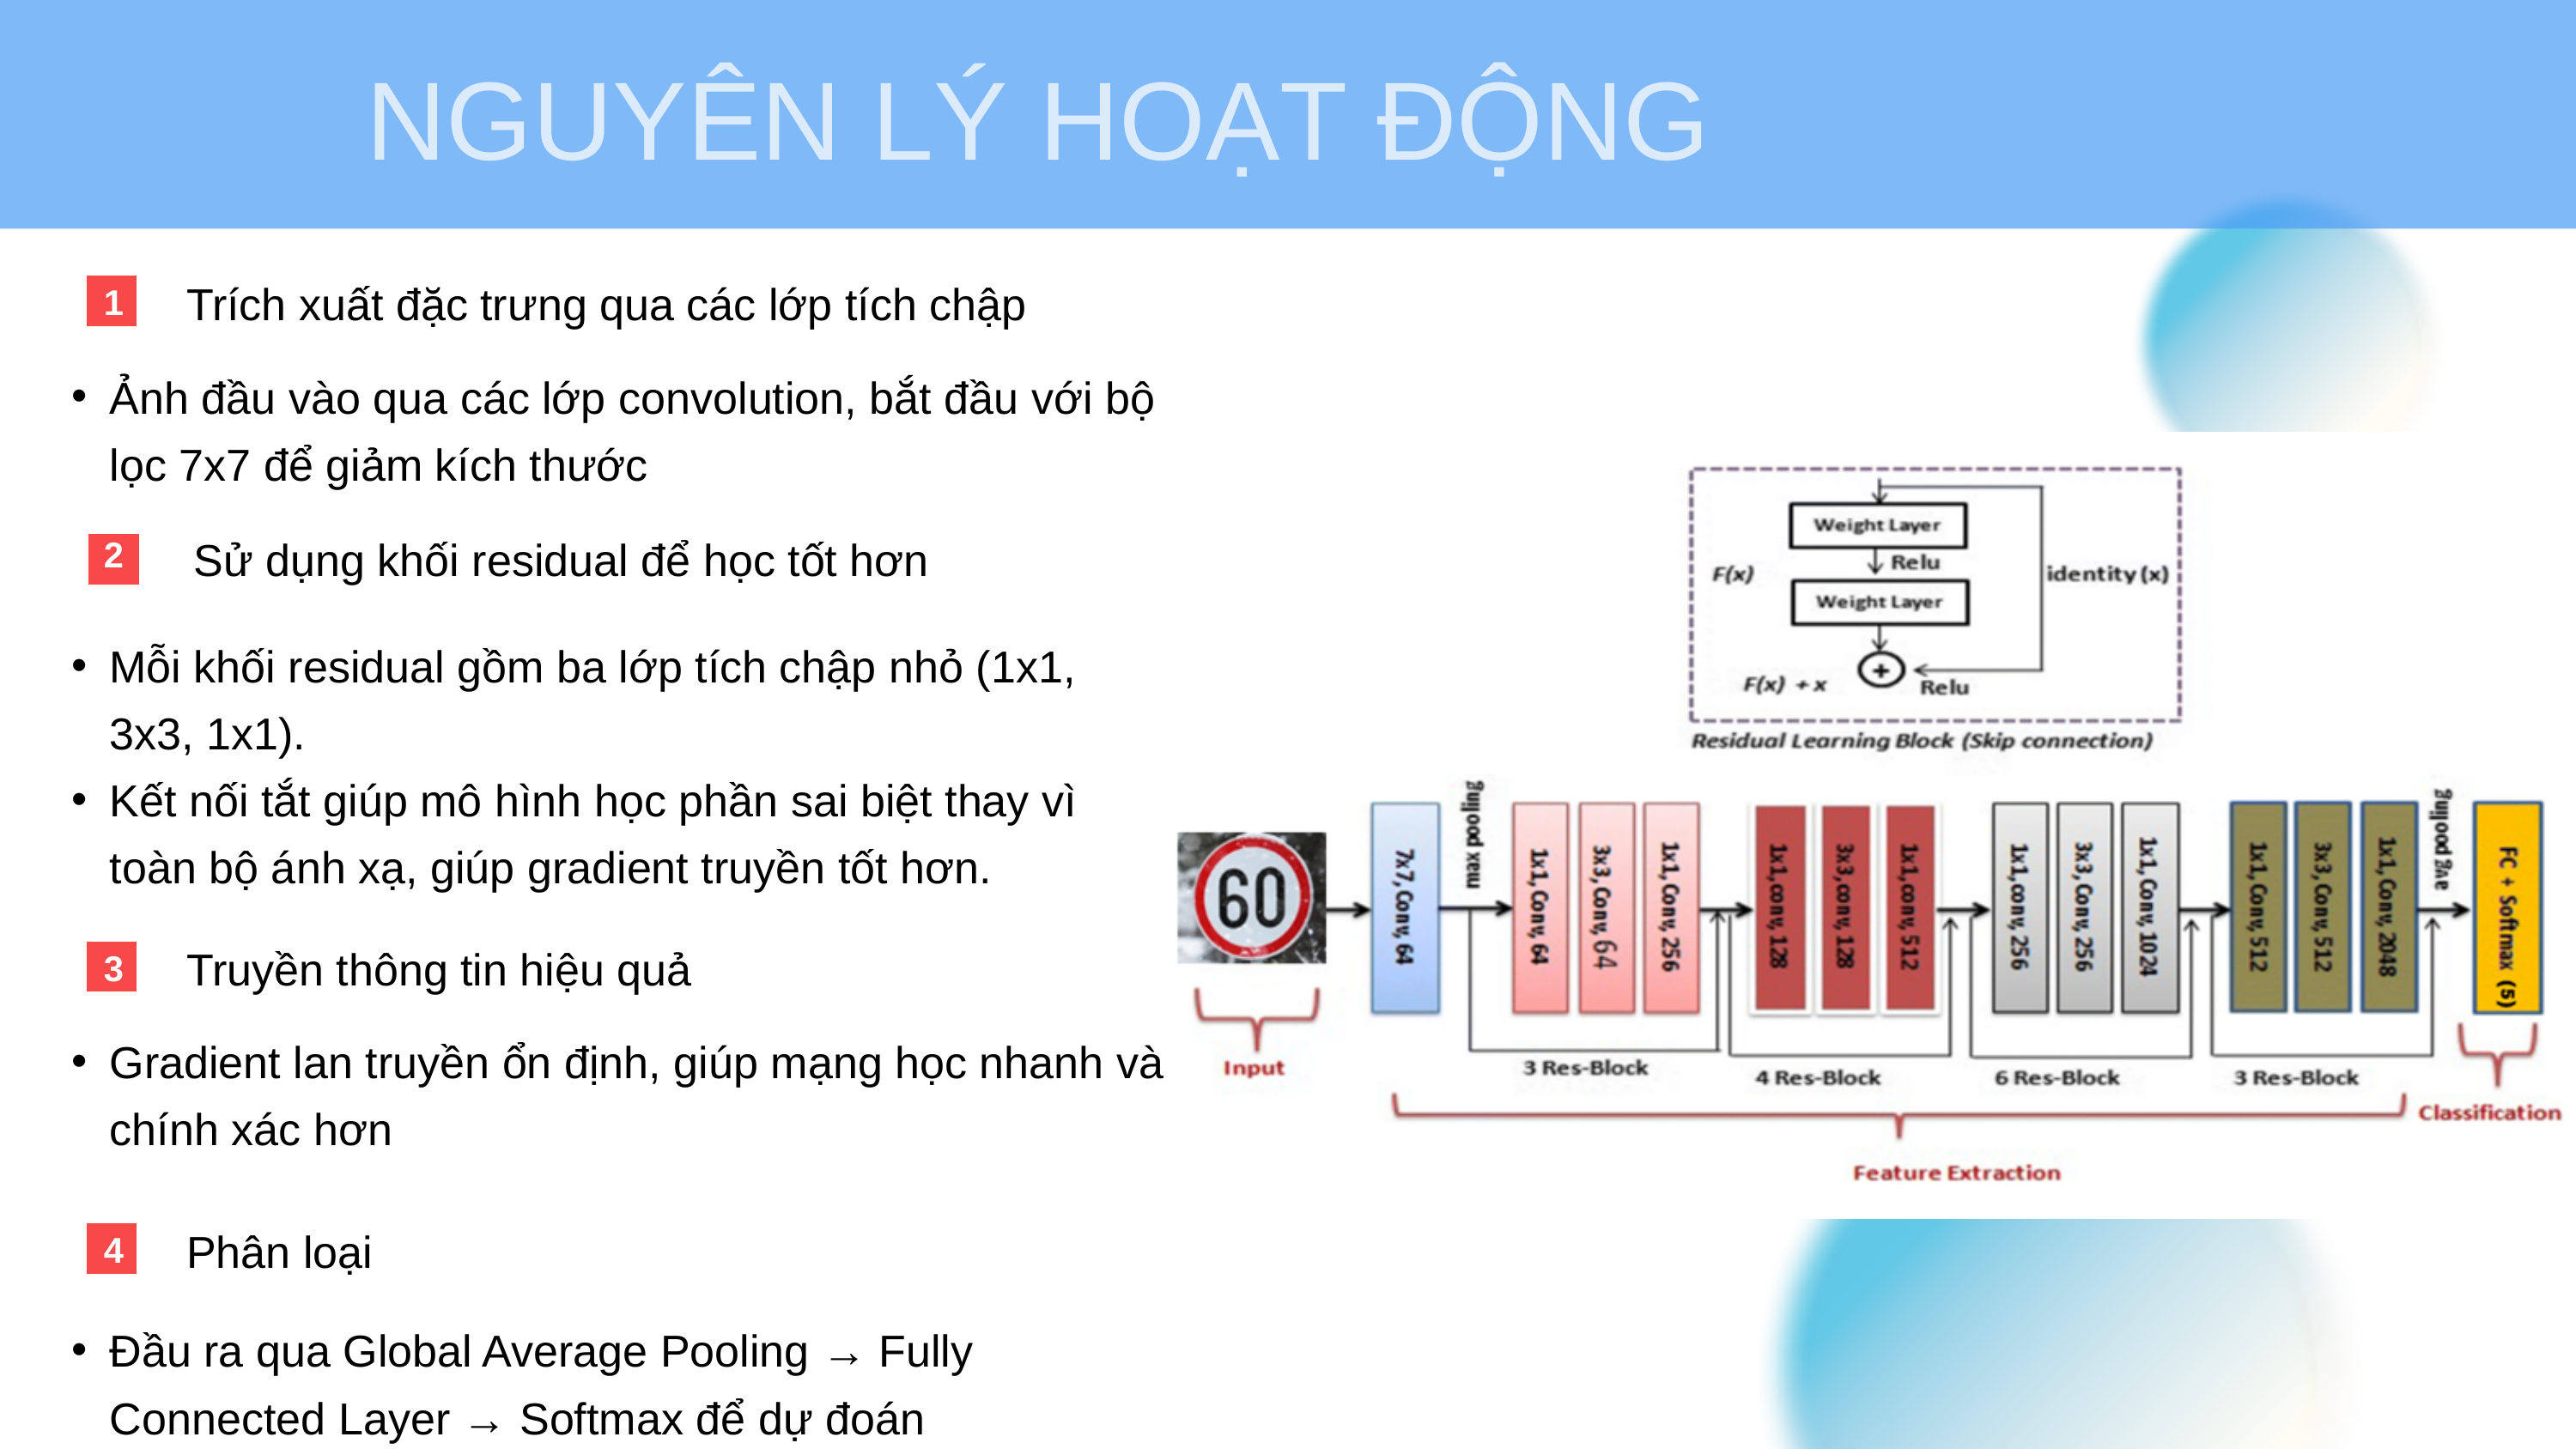

NGUYÊN LÝ HOẠT ĐỘNG

Trích xuất đặc trưng qua các lớp tích chập
1

Ảnh đầu vào qua các lớp convolution, bắt đầu với bộ lọc 7x7 để giảm kích thước

Sử dụng khối residual để học tốt hơn
2

Mỗi khối residual gồm ba lớp tích chập nhỏ (1x1, 3x3, 1x1).
Kết nối tắt giúp mô hình học phần sai biệt thay vì toàn bộ ánh xạ, giúp gradient truyền tốt hơn.

Truyền thông tin hiệu quả
3

Gradient lan truyền ổn định, giúp mạng học nhanh và chính xác hơn

Phân loại
4

Đầu ra qua Global Average Pooling → Fully Connected Layer → Softmax để dự đoán